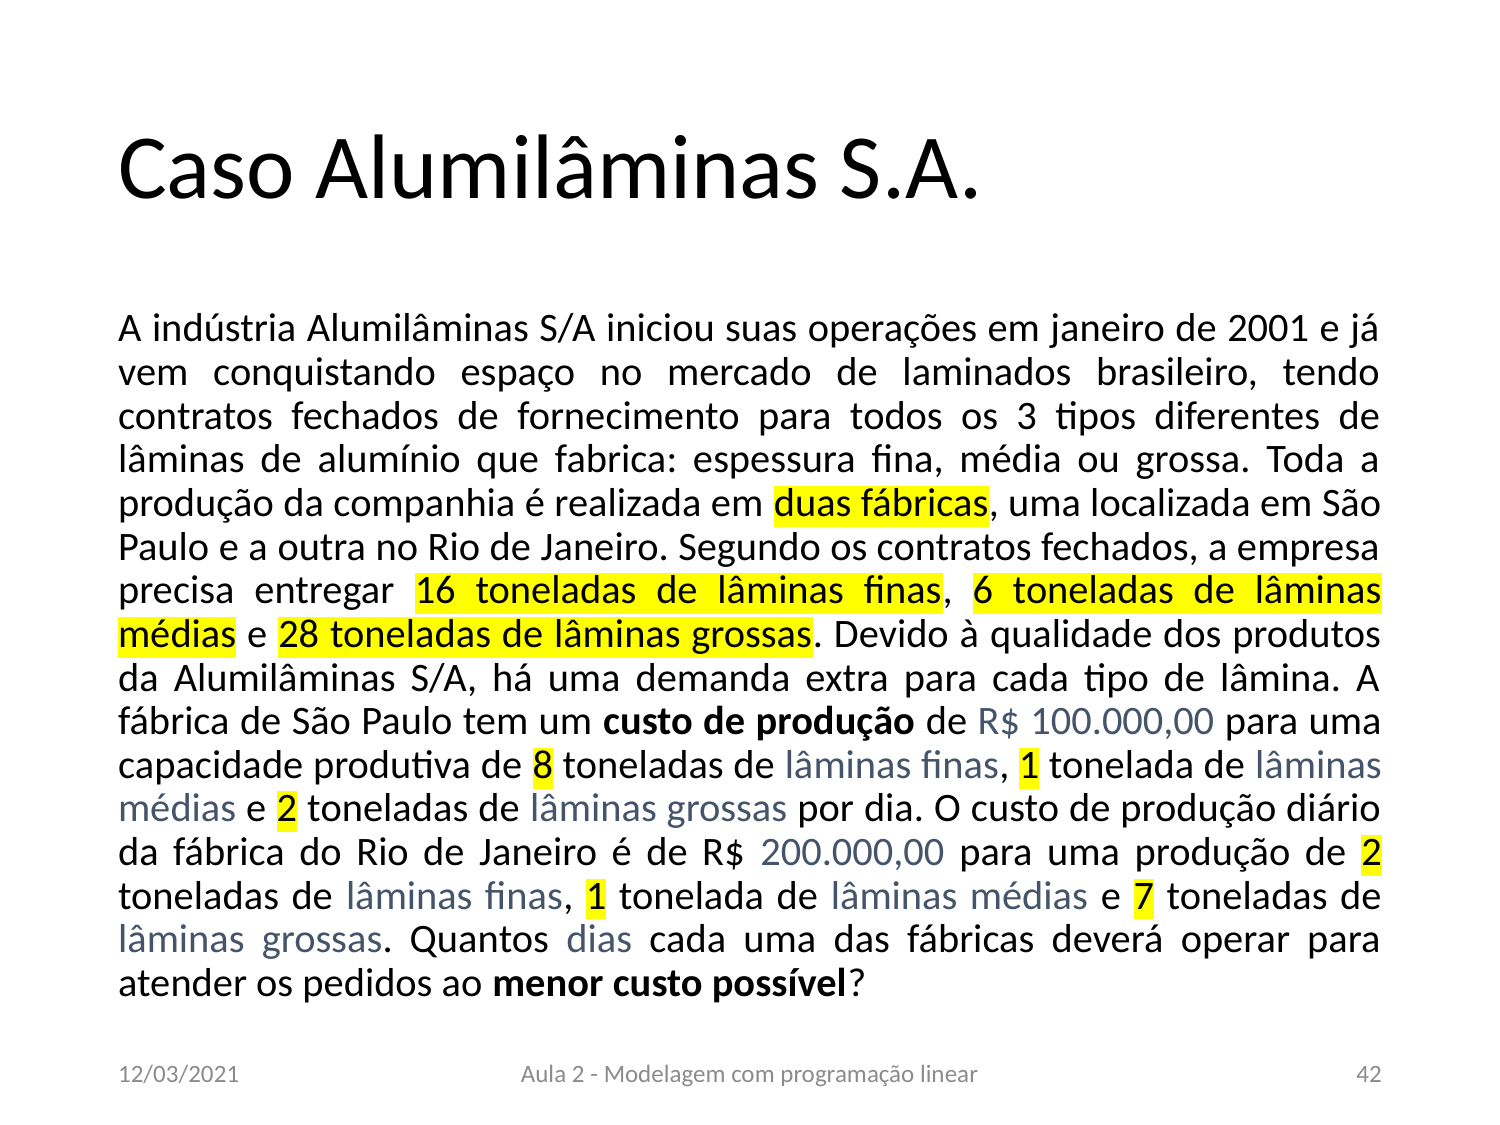

# Caso Alumilâminas S.A.
A indústria Alumilâminas S/A iniciou suas operações em janeiro de 2001 e já vem conquistando espaço no mercado de laminados brasileiro, tendo contratos fechados de fornecimento para todos os 3 tipos diferentes de lâminas de alumínio que fabrica: espessura fina, média ou grossa. Toda a produção da companhia é realizada em duas fábricas, uma localizada em São Paulo e a outra no Rio de Janeiro. Segundo os contratos fechados, a empresa precisa entregar 16 toneladas de lâminas finas, 6 toneladas de lâminas médias e 28 toneladas de lâminas grossas. Devido à qualidade dos produtos da Alumilâminas S/A, há uma demanda extra para cada tipo de lâmina. A fábrica de São Paulo tem um custo de produção de R$ 100.000,00 para uma capacidade produtiva de 8 toneladas de lâminas finas, 1 tonelada de lâminas médias e 2 toneladas de lâminas grossas por dia. O custo de produção diário da fábrica do Rio de Janeiro é de R$ 200.000,00 para uma produção de 2 toneladas de lâminas finas, 1 tonelada de lâminas médias e 7 toneladas de lâminas grossas. Quantos dias cada uma das fábricas deverá operar para atender os pedidos ao menor custo possível?
12/03/2021
Aula 2 - Modelagem com programação linear
42